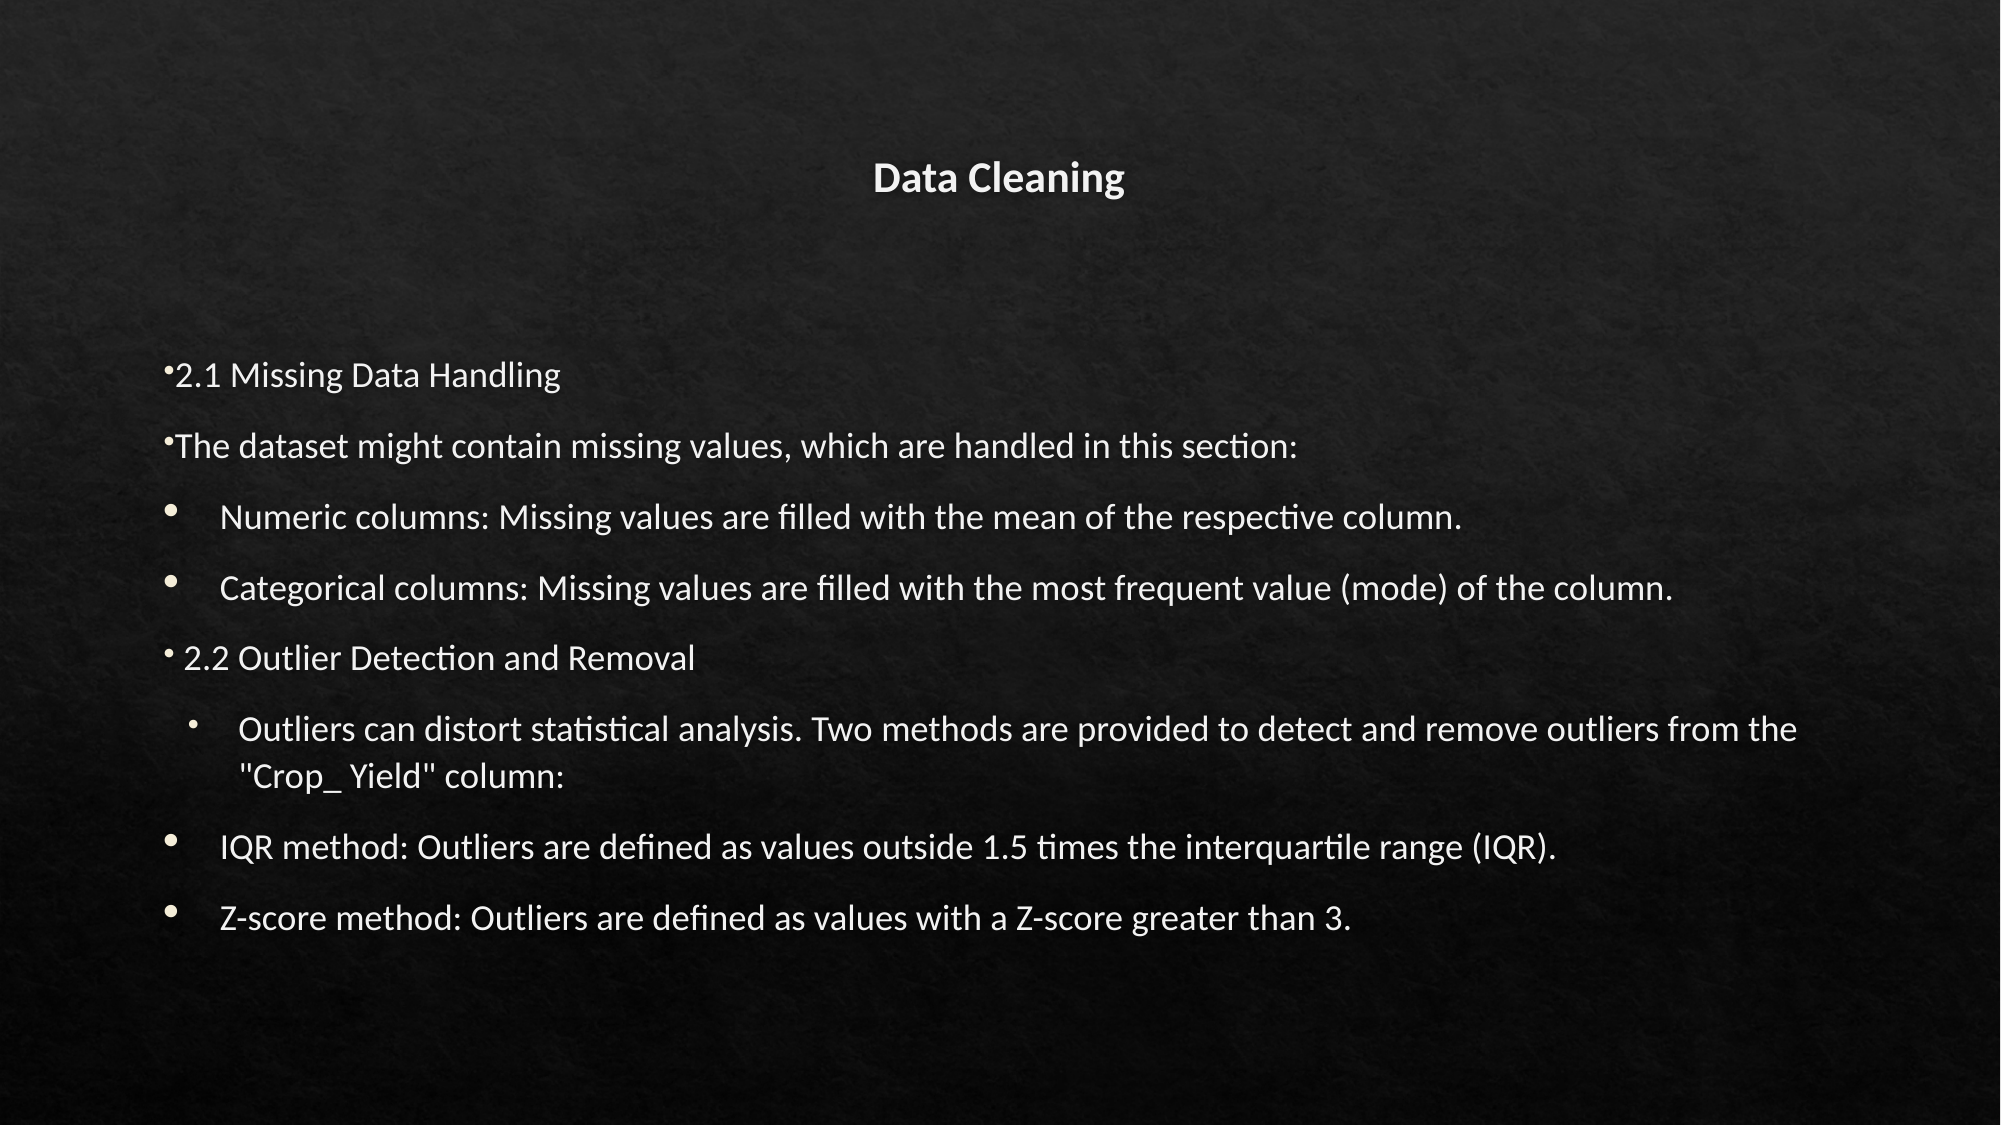

# Data Cleaning
2.1 Missing Data Handling
The dataset might contain missing values, which are handled in this section:
Numeric columns: Missing values are filled with the mean of the respective column.
Categorical columns: Missing values are filled with the most frequent value (mode) of the column.
 2.2 Outlier Detection and Removal
Outliers can distort statistical analysis. Two methods are provided to detect and remove outliers from the "Crop_ Yield" column:
IQR method: Outliers are defined as values outside 1.5 times the interquartile range (IQR).
Z-score method: Outliers are defined as values with a Z-score greater than 3.